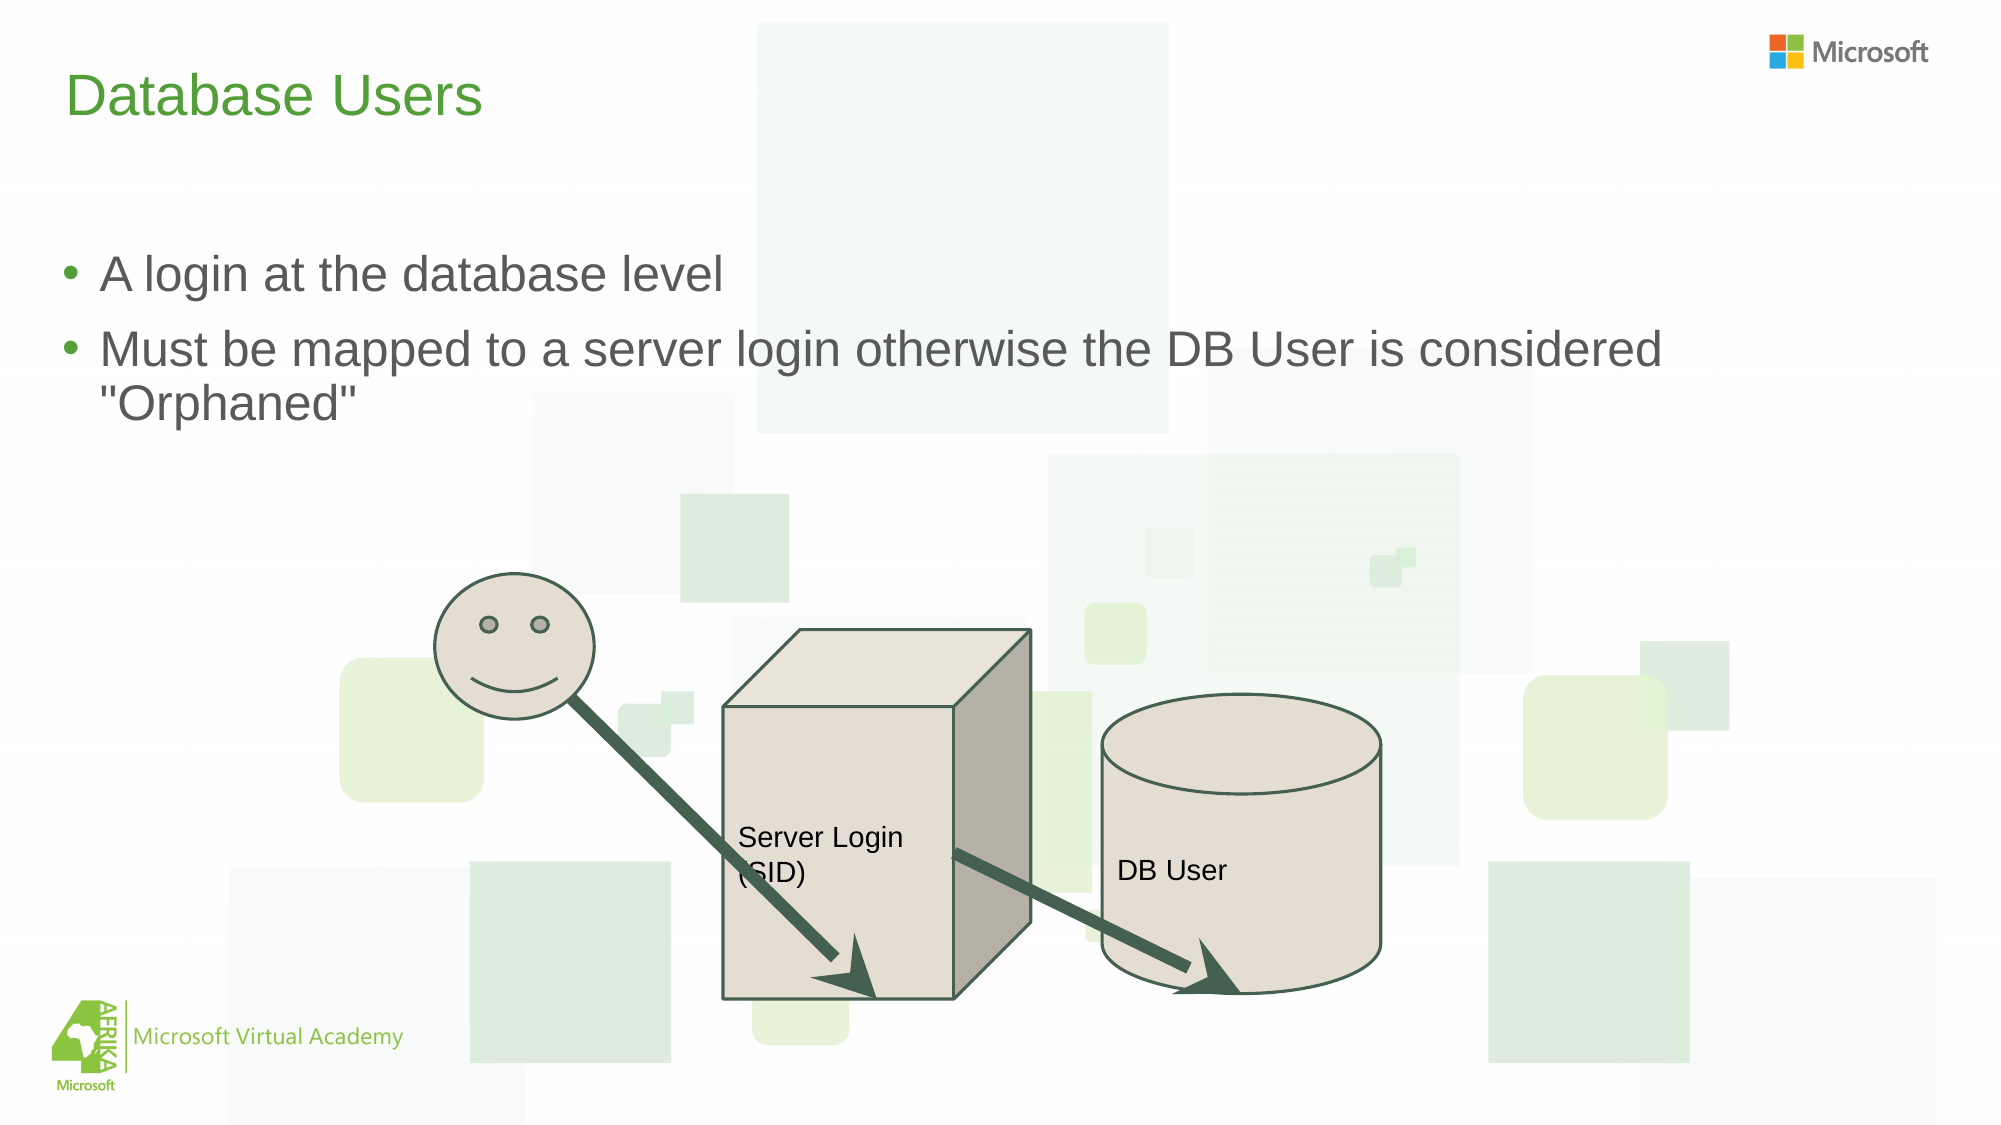

# Database Users
A login at the database level
Must be mapped to a server login otherwise the DB User is considered "Orphaned"

Server Login
(SID)
DB User